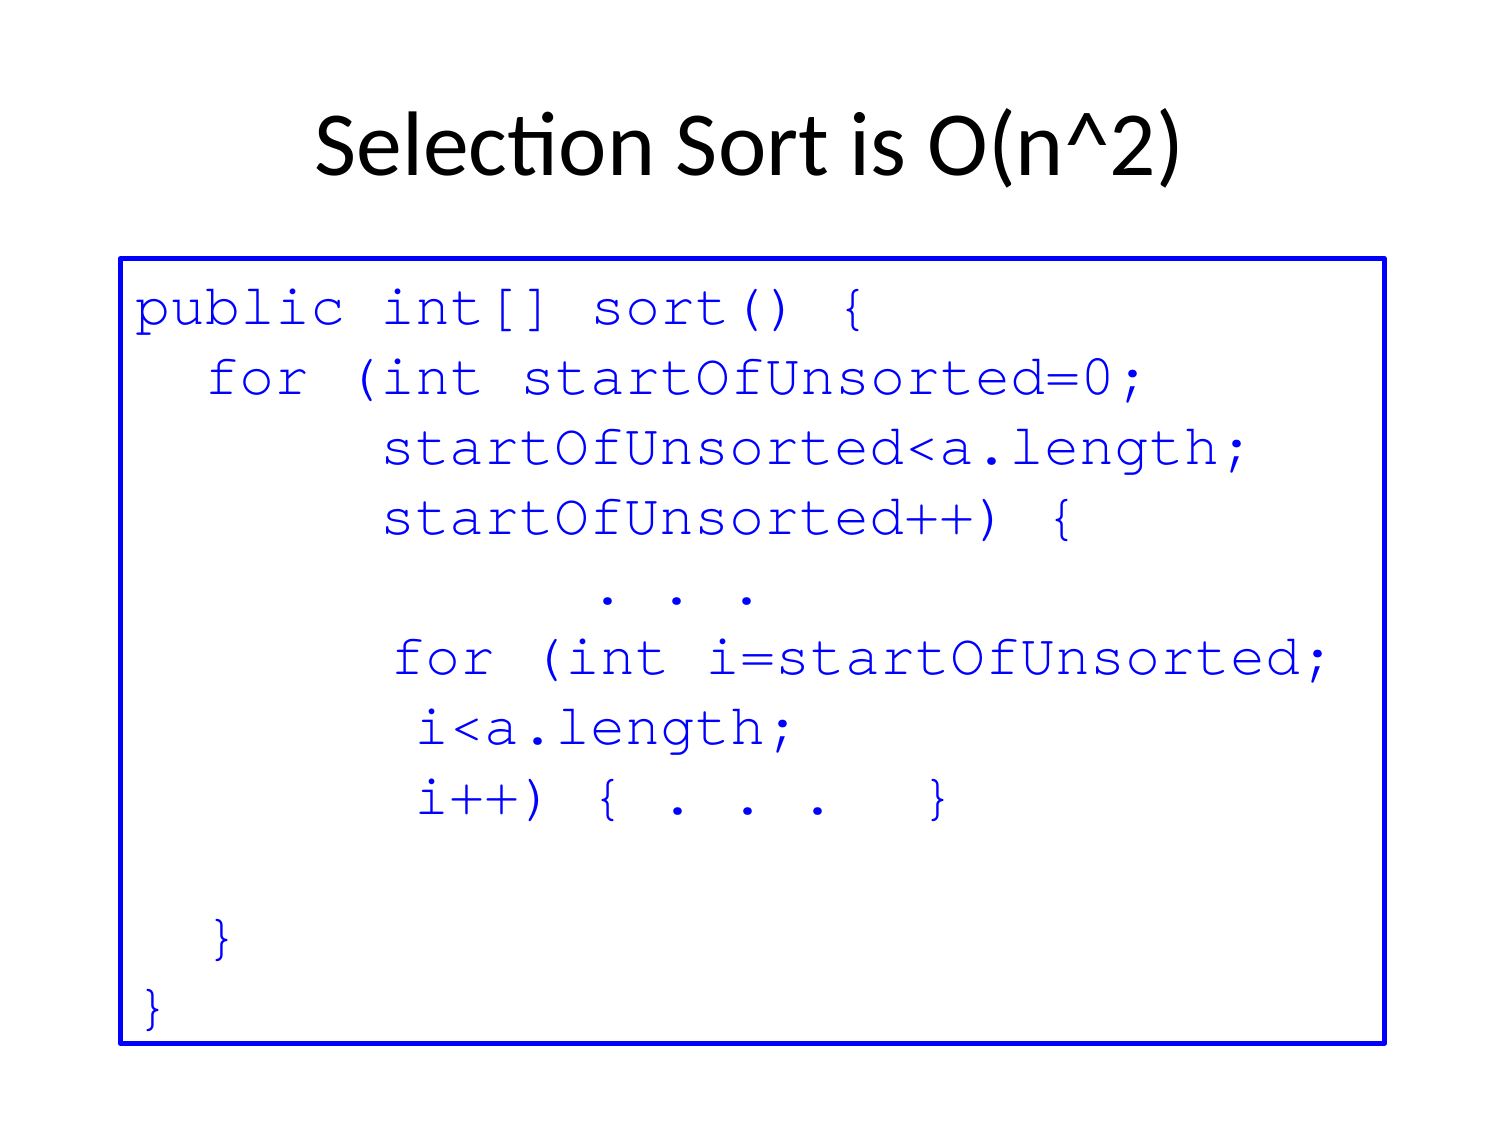

# Selection Sort is O(n^2)
public int[] sort() {
  for (int startOfUnsorted=0;
       startOfUnsorted<a.length;
       startOfUnsorted++) {
             . . .
	   for (int i=startOfUnsorted;
        i<a.length;
        i++) { . . .	 }

  }
}